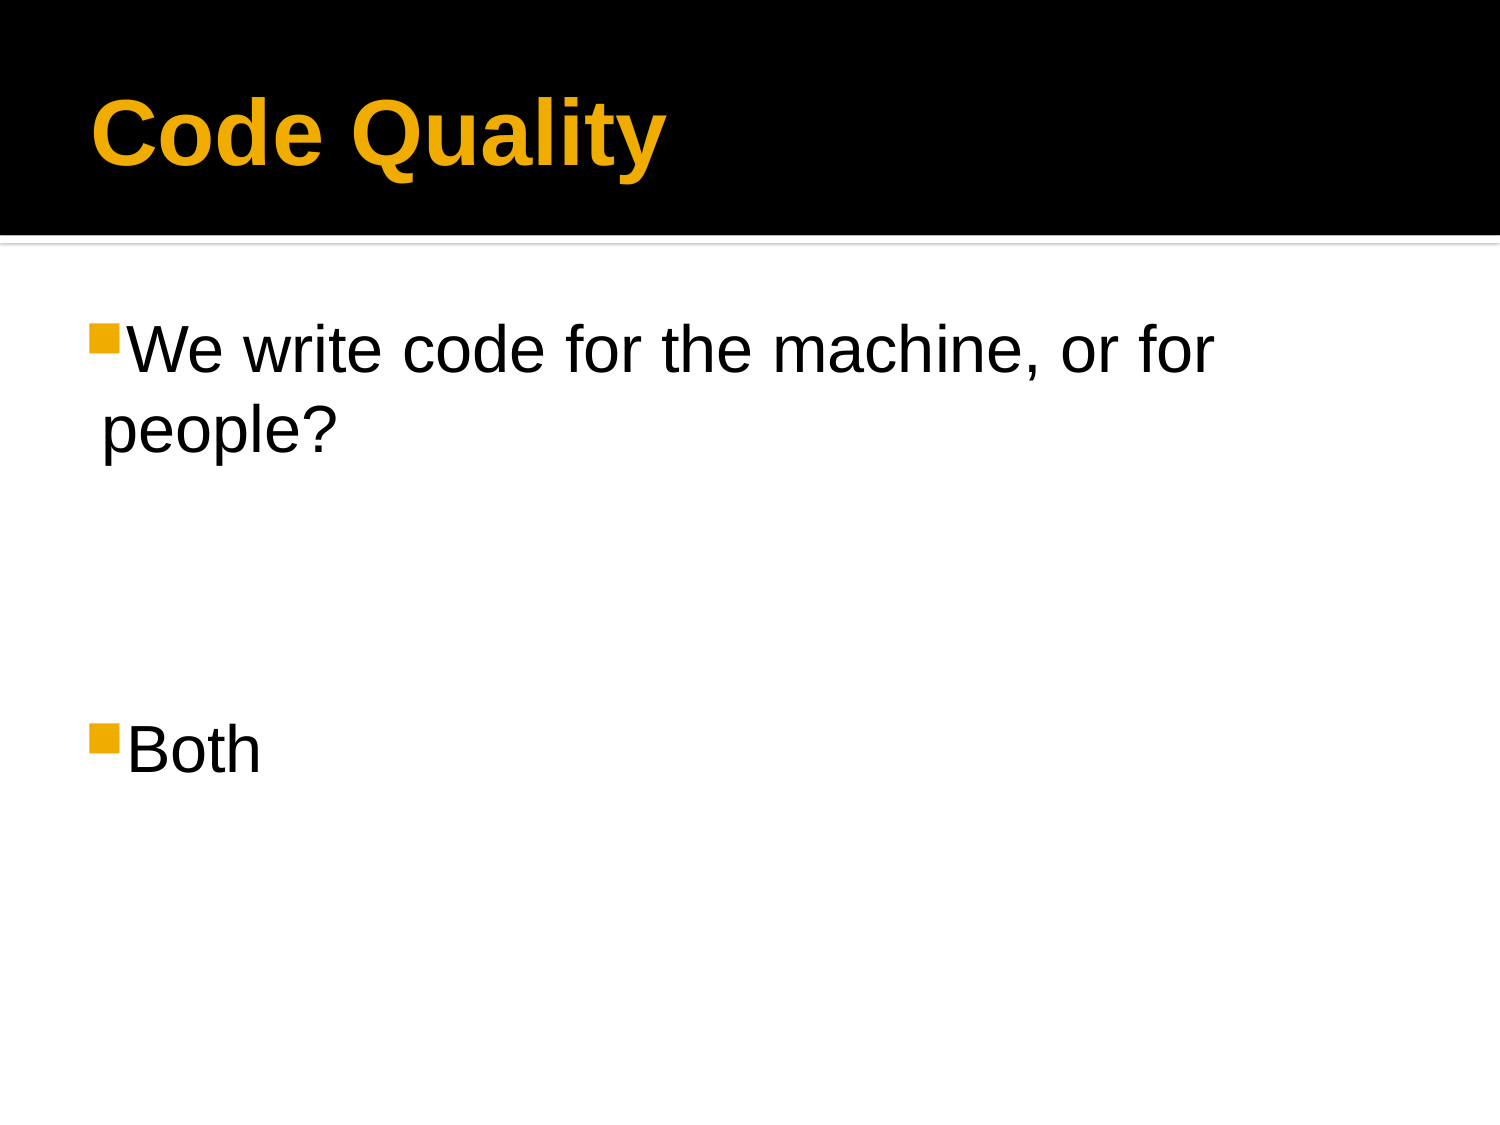

# Code Quality
We write code for the machine, or for people?

Both